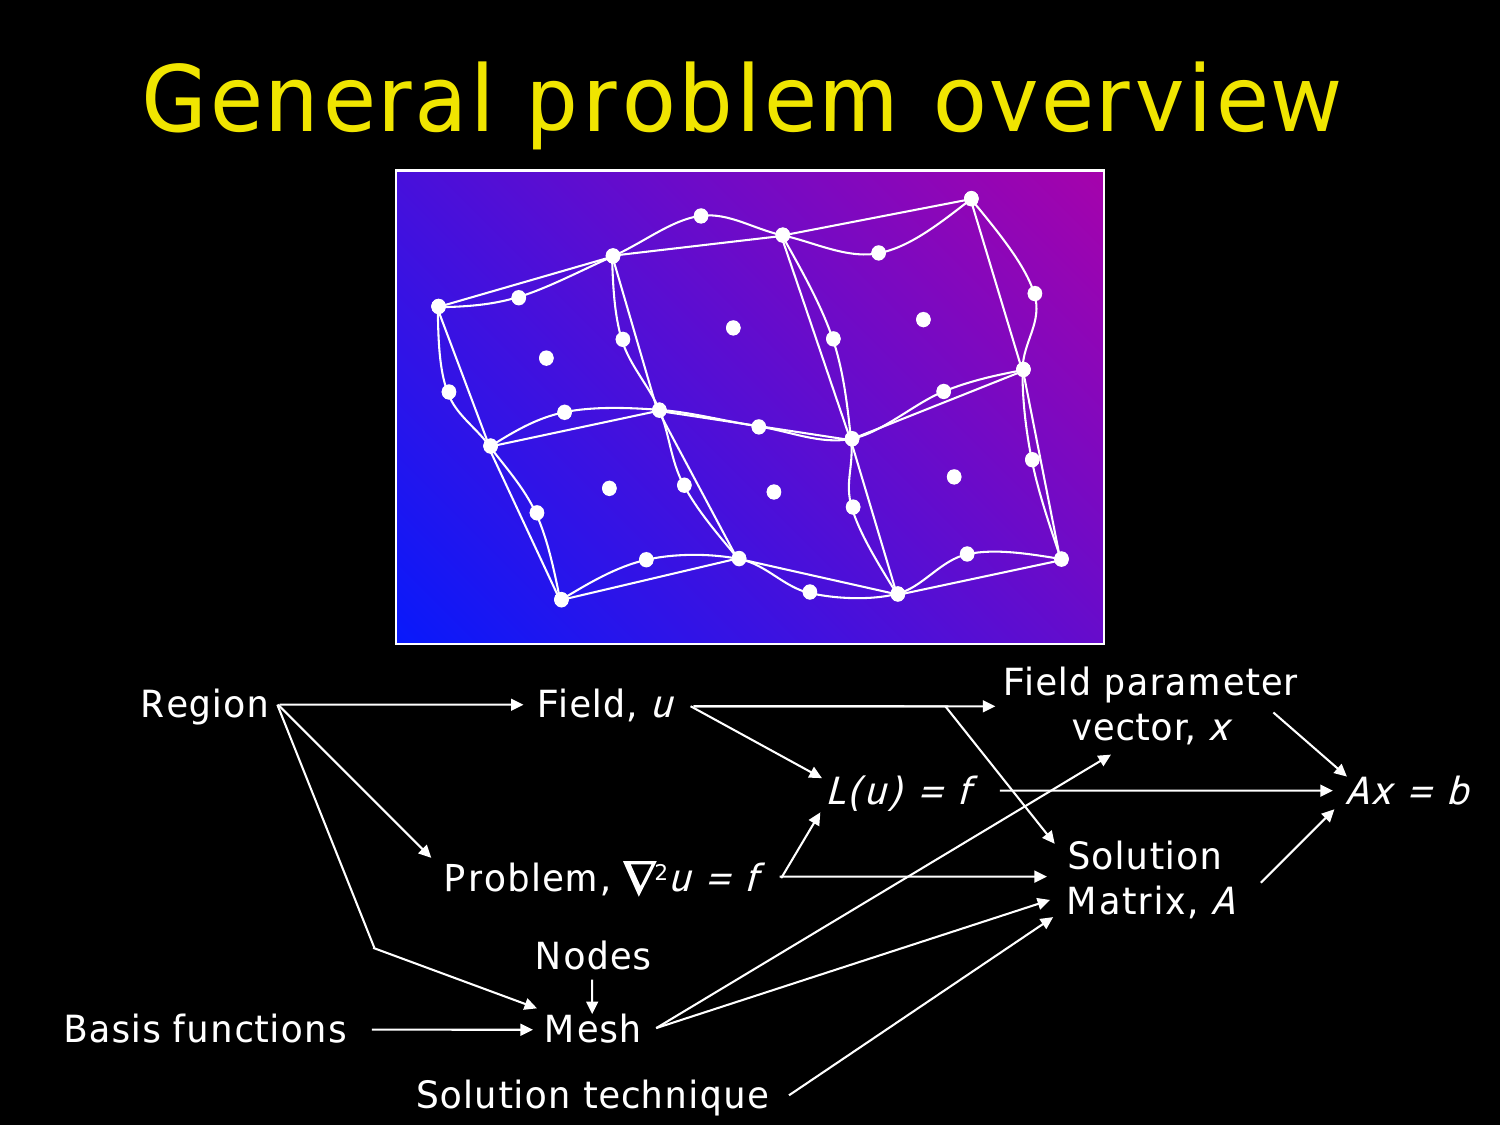

# General problem overview

Field parameter
vector, x
Region
Field, u

L(u) = f
Ax = b

Solution
Matrix, A
Problem, ∇2u = f

Nodes

Basis functions
Mesh

Solution technique